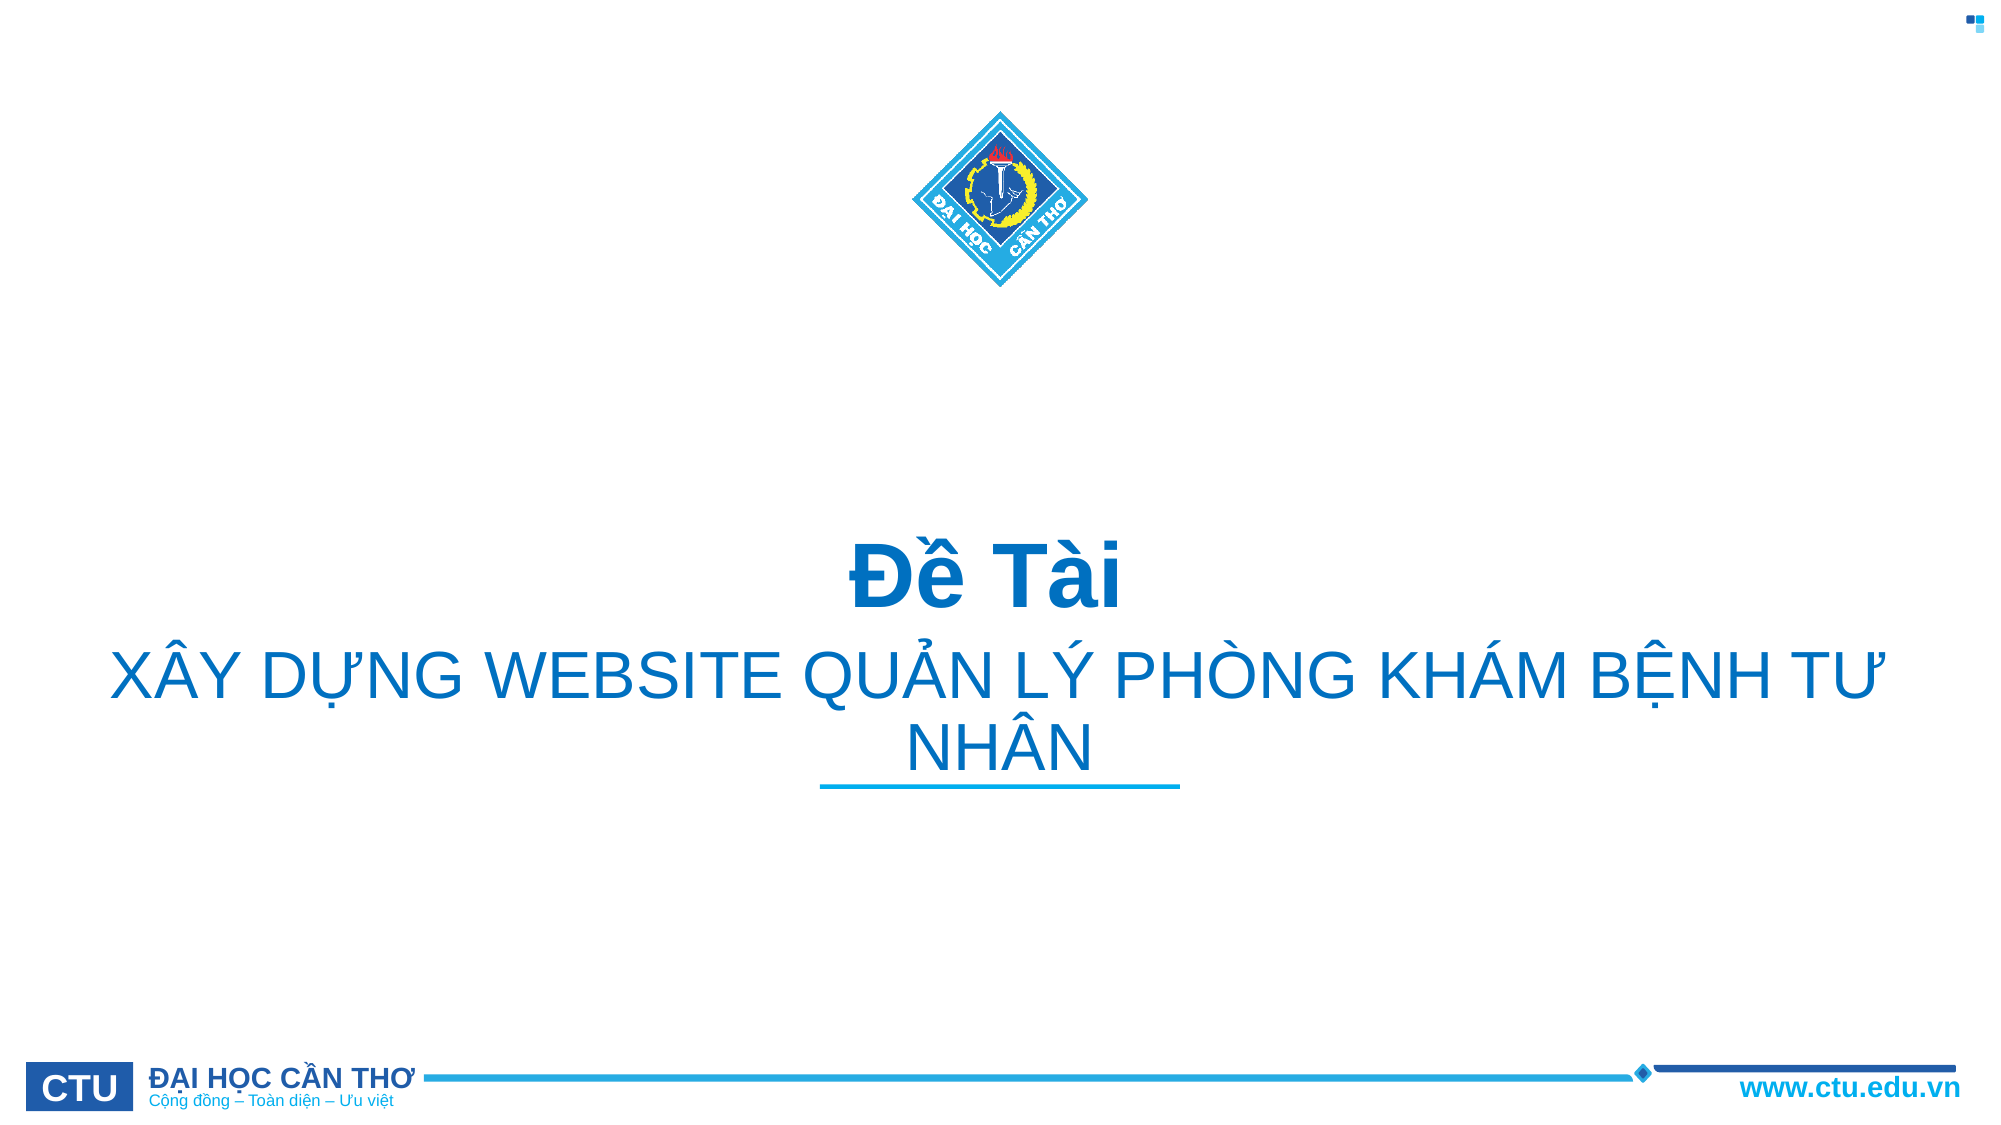

# Đề Tài
XÂY DỰNG WEBSITE QUẢN LÝ PHÒNG KHÁM BỆNH TƯ NHÂN